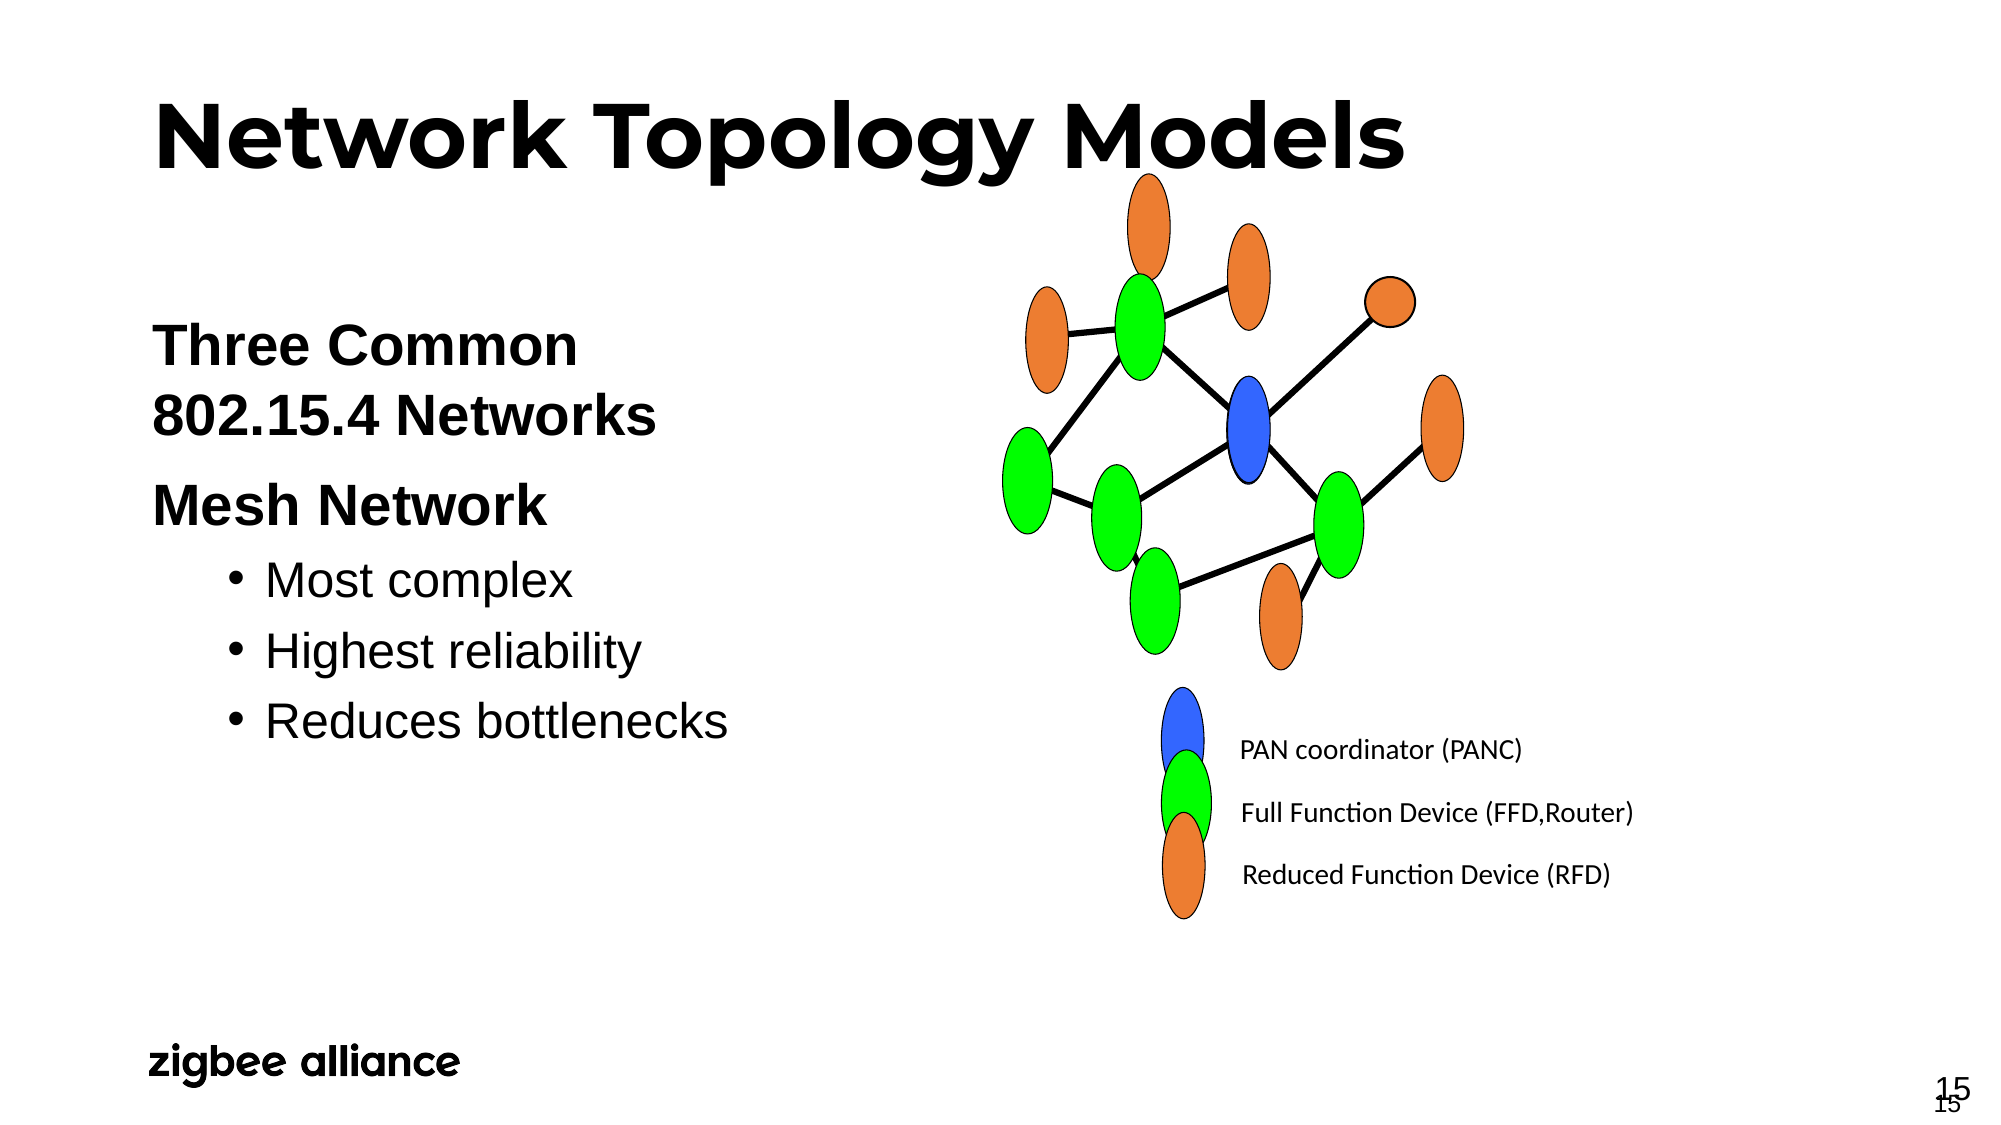

# Network Topology Models

Three Common
802.15.4 Networks
Mesh Network
Most complex
Highest reliability
Reduces bottlenecks

PAN coordinator (PANC)

Full Function Device (FFD,Router)

Reduced Function Device (RFD)
15